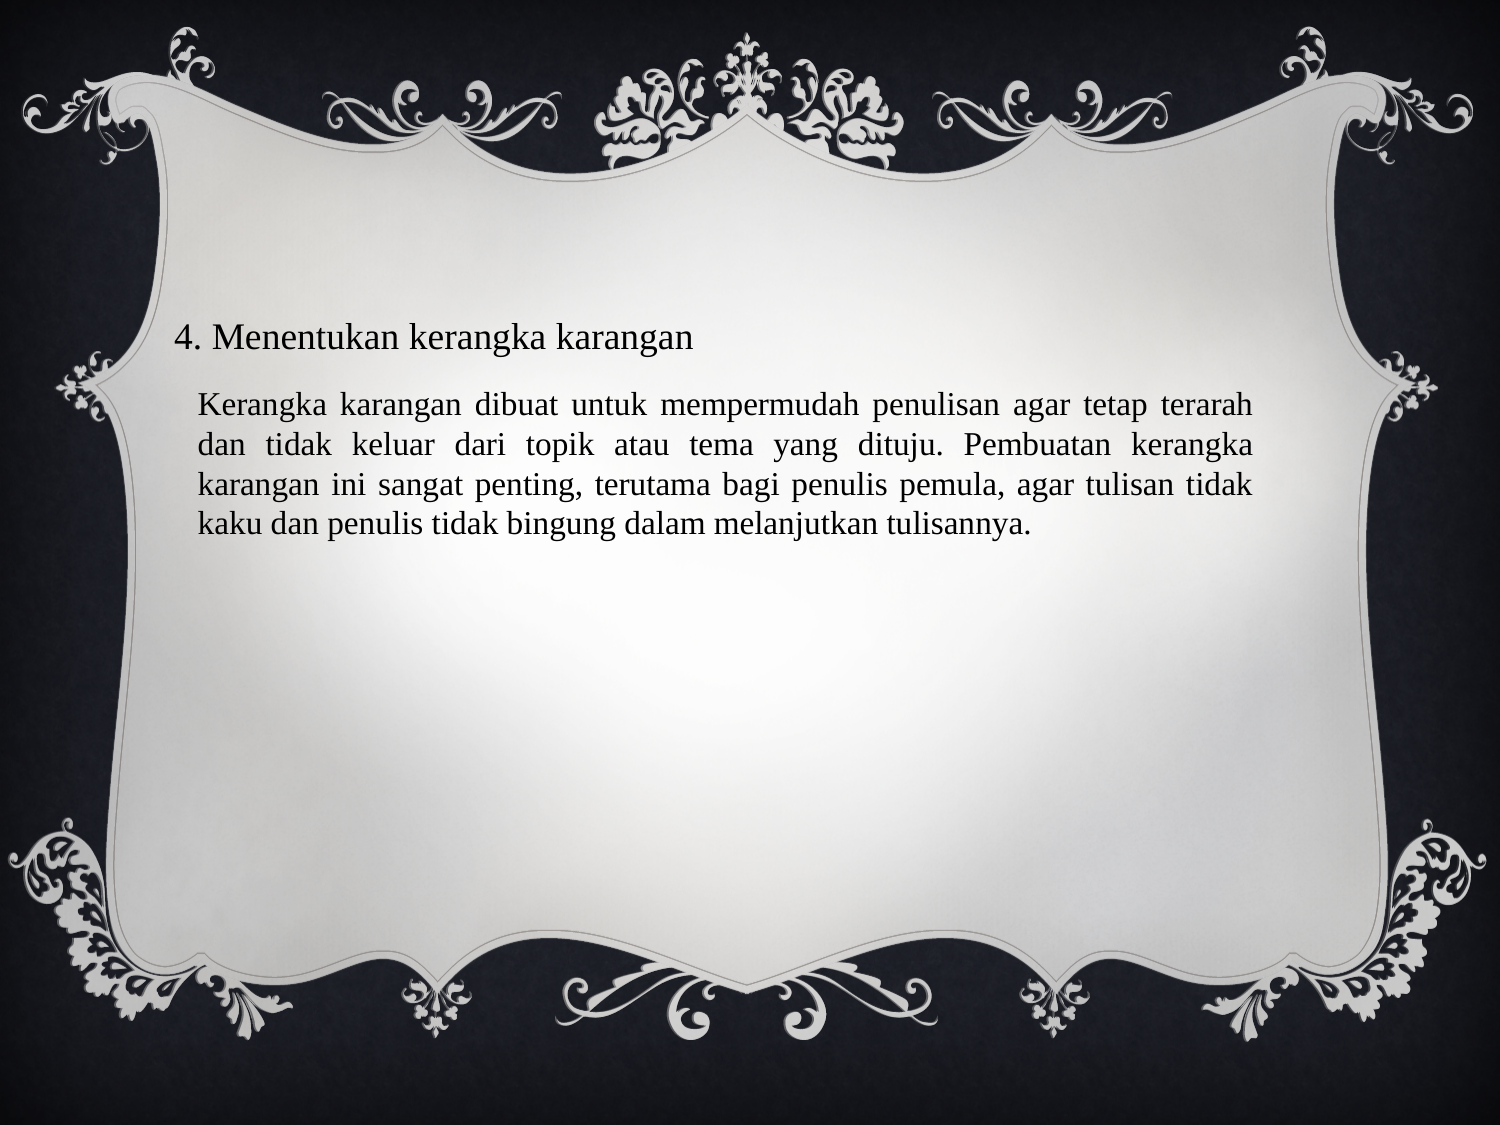

4. Menentukan kerangka karangan
Kerangka karangan dibuat untuk mempermudah penulisan agar tetap terarah dan tidak keluar dari topik atau tema yang dituju. Pembuatan kerangka karangan ini sangat penting, terutama bagi penulis pemula, agar tulisan tidak kaku dan penulis tidak bingung dalam melanjutkan tulisannya.